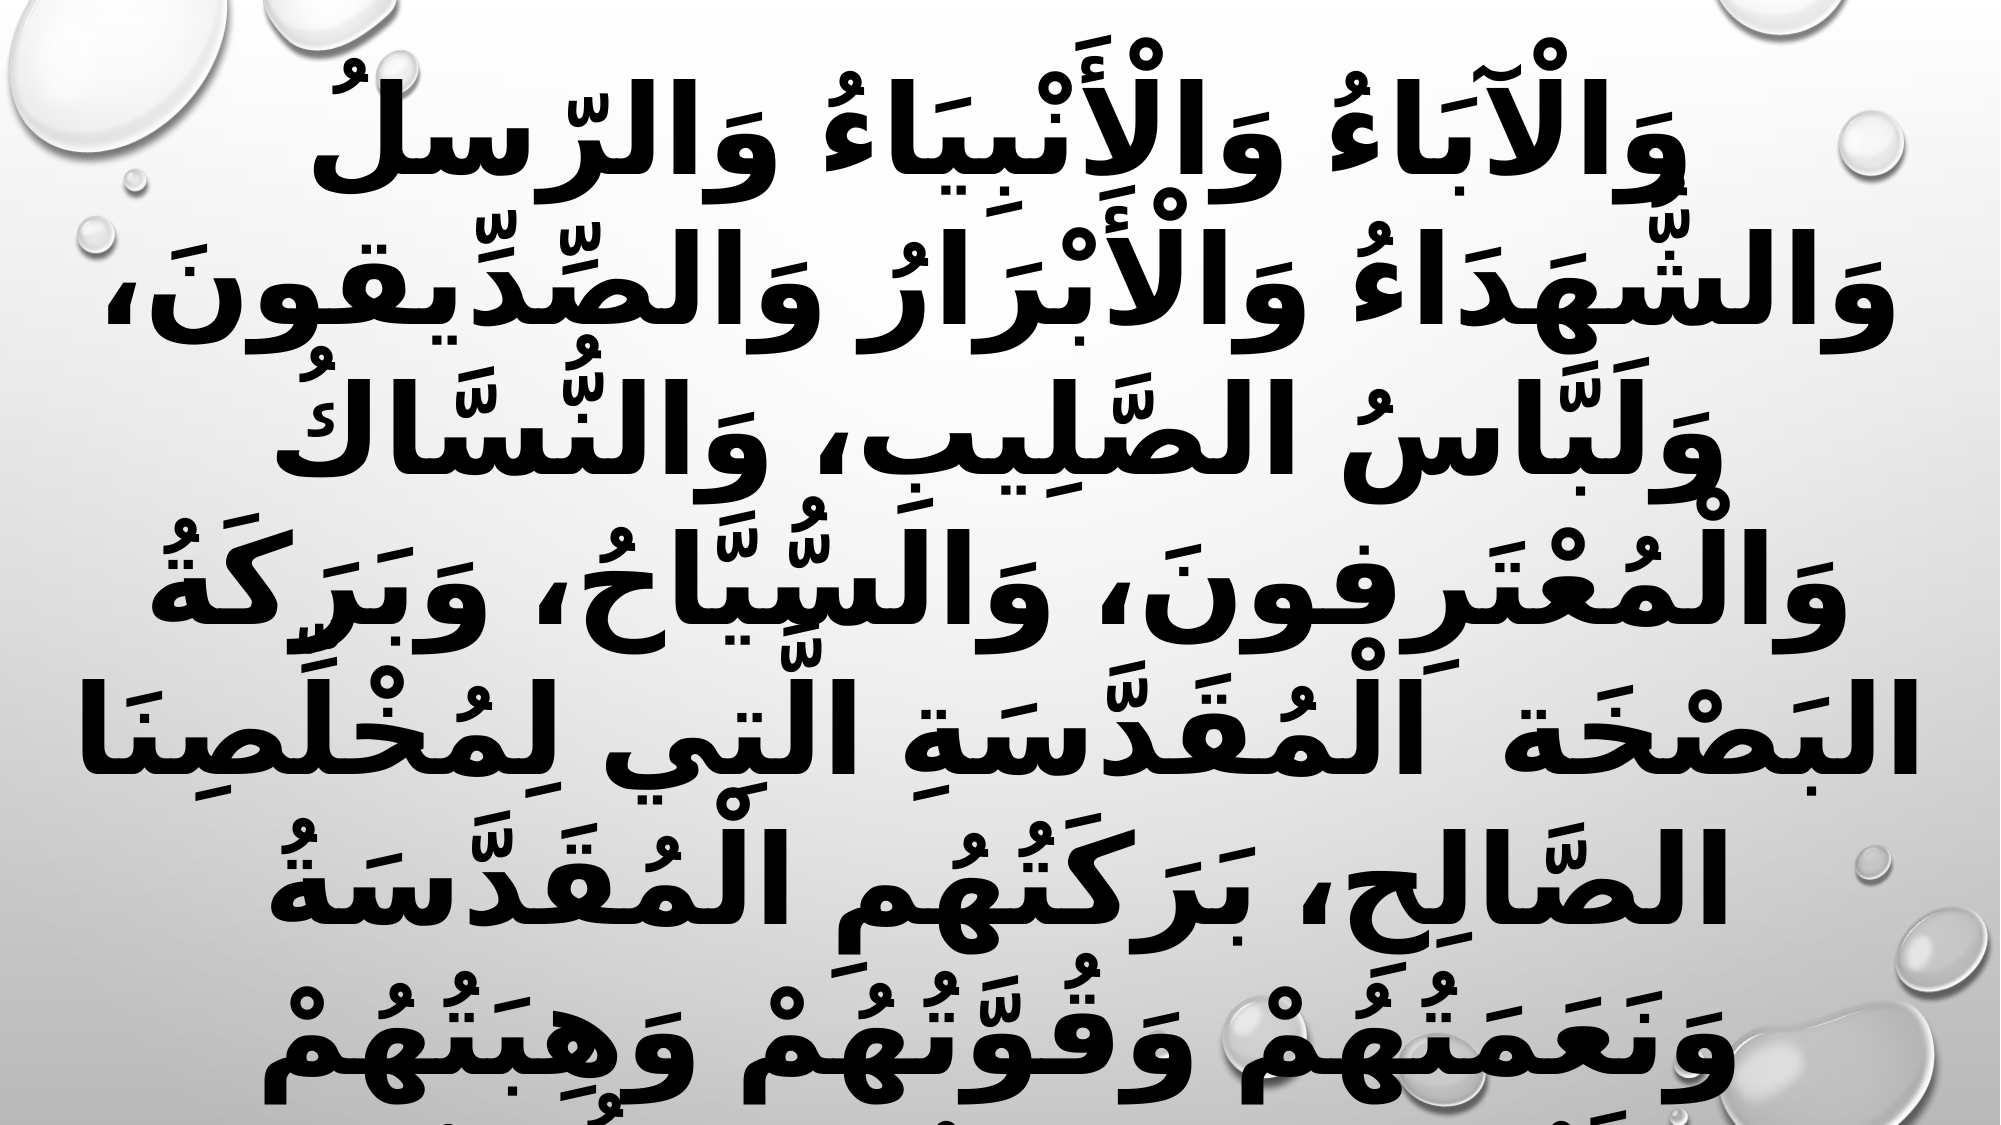

وَالْآبَاءُ وَالْأَنْبِيَاءُ وَالرّسلُ وَالشُّهَدَاءُ وَالْأَبْرَارُ وَالصِّدِّيقونَ، وَلَبَّاسُ الصَّلِيبِ، وَالنُّسَّاكُ وَالْمُعْتَرِفونَ، وَالسُّيَّاحُ، وَبَرَكَةُ البَصْخَة  الْمُقَدَّسَةِ الَّتِي لِمُخْلِّصِنَا الصَّالِحِ، بَرَكَتُهُمِ الْمُقَدَّسَةُ وَنَعَمَتُهُمْ وَقُوَّتُهُمْ وَهِبَتُهُمْ وَمَحَبَّتُهُمْ وَمَعُونَتُهُمْ تَكُونُ مَعَنَا كُلِّنَا إِلَى الْأبَدِ. آمِينْ.